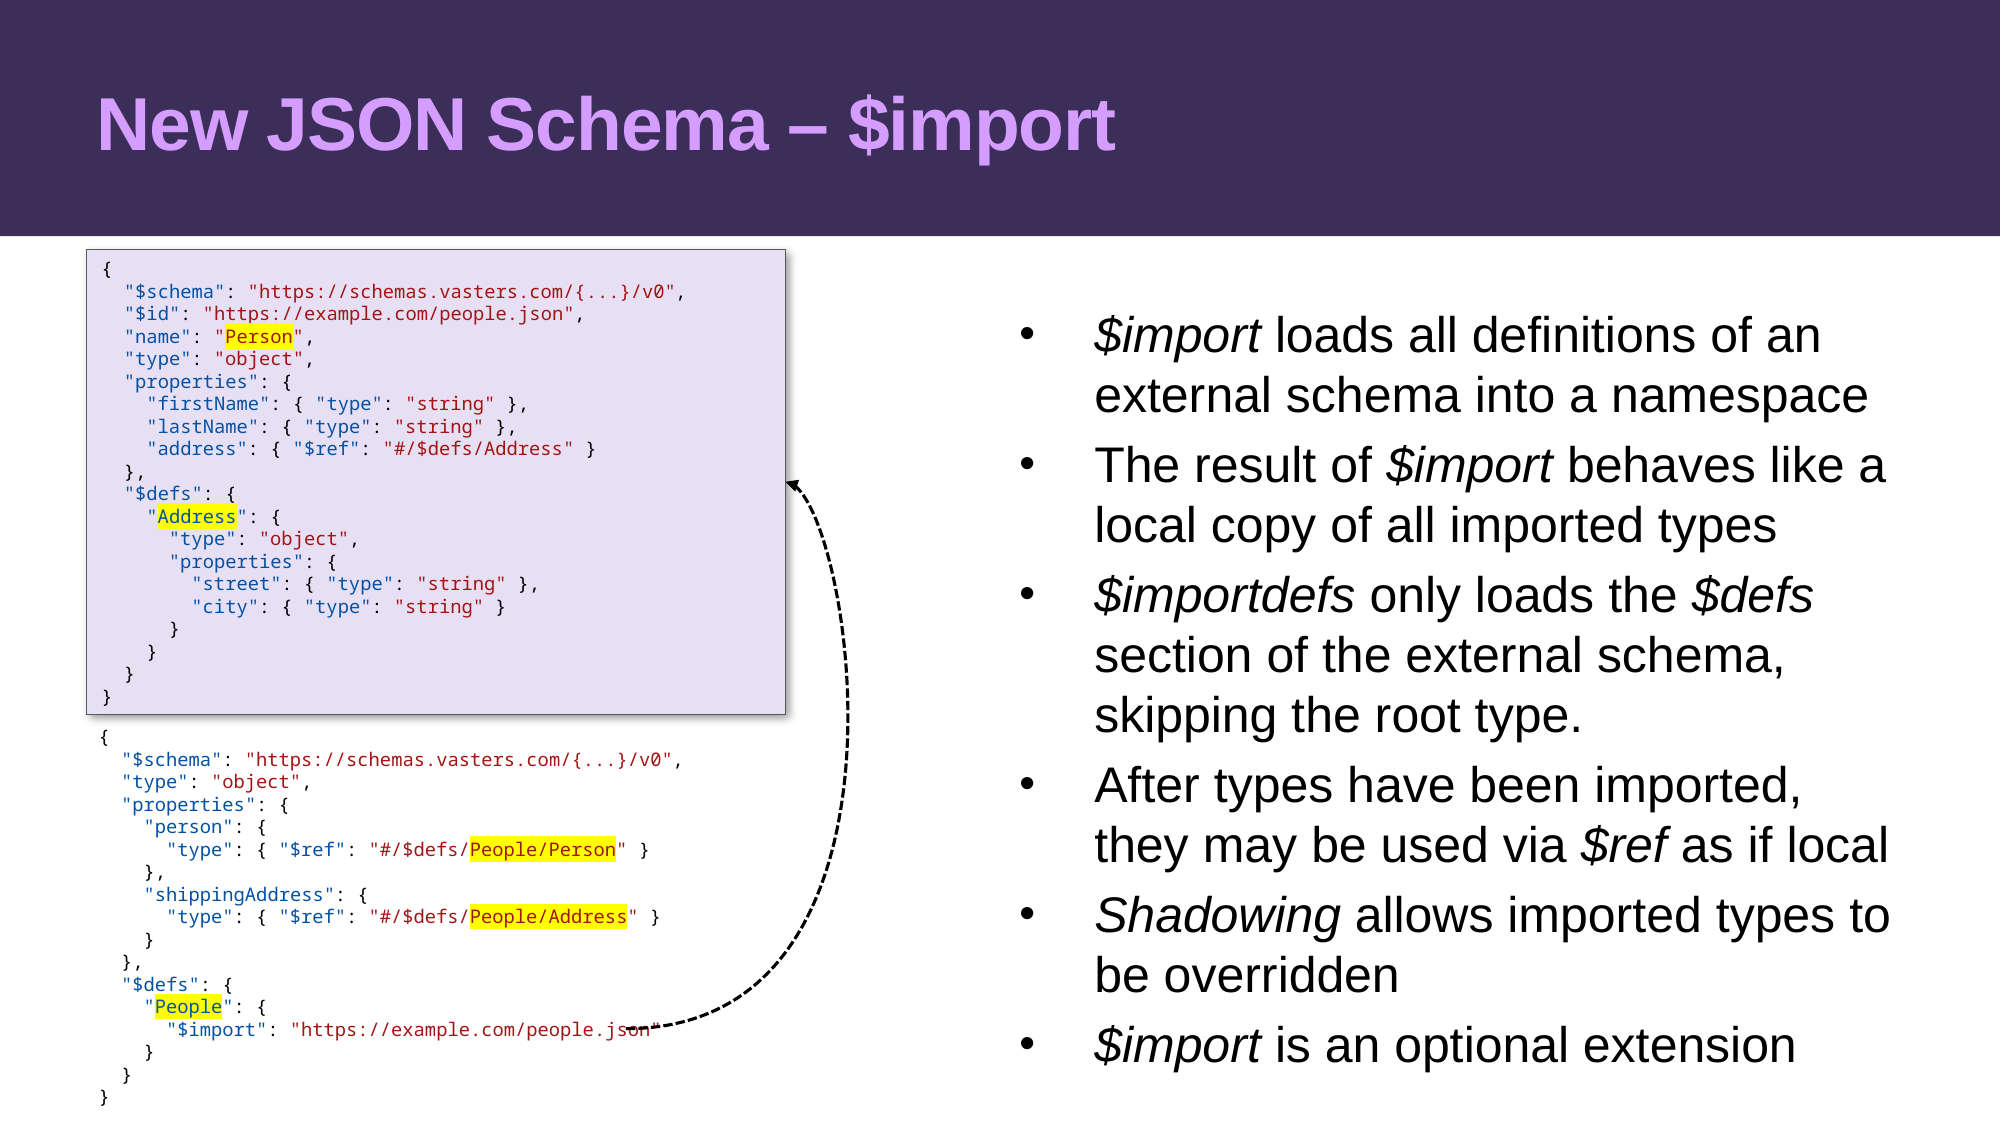

# New JSON Schema – $import
{
  "$schema": "https://schemas.vasters.com/{...}/v0",
  "$id": "https://example.com/people.json",
  "name": "Person",
  "type": "object",
  "properties": {
    "firstName": { "type": "string" },
    "lastName": { "type": "string" },
    "address": { "$ref": "#/$defs/Address" }
  },
  "$defs": {
    "Address": {
      "type": "object",
      "properties": {
        "street": { "type": "string" },
        "city": { "type": "string" }
      }
    }
  }
}
$import loads all definitions of an external schema into a namespace
The result of $import behaves like a local copy of all imported types
$importdefs only loads the $defs section of the external schema, skipping the root type.
After types have been imported, they may be used via $ref as if local
Shadowing allows imported types to be overridden
$import is an optional extension
{
  "$schema": "https://schemas.vasters.com/{...}/v0",
  "type": "object",
  "properties": {
    "person": {
      "type": { "$ref": "#/$defs/People/Person" }
    },
    "shippingAddress": {
      "type": { "$ref": "#/$defs/People/Address" }
    }
  },
  "$defs": {
    "People": {
      "$import": "https://example.com/people.json"
    }
  }
}